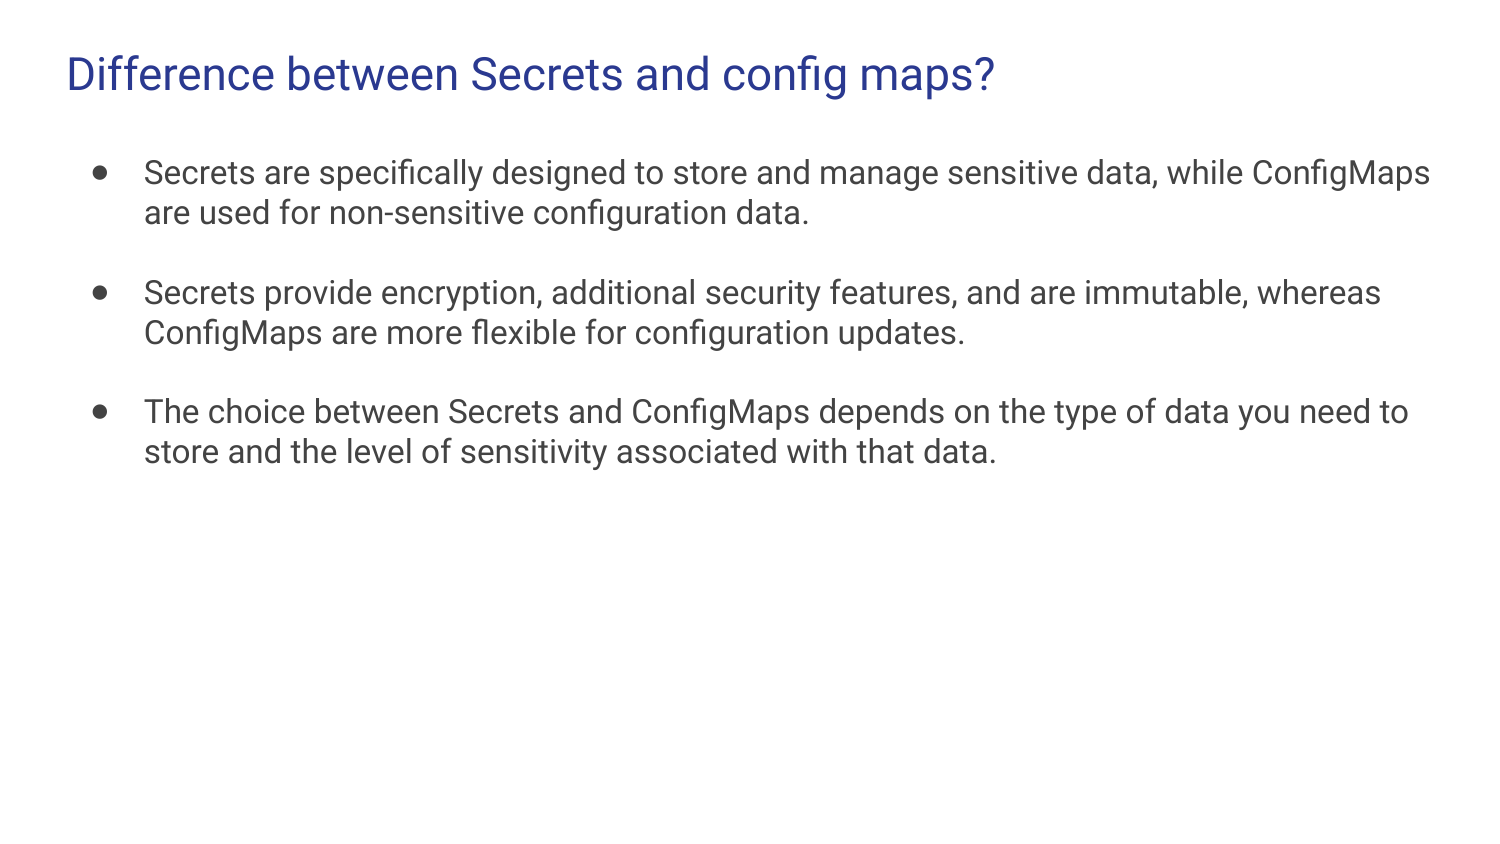

# Difference between Secrets and config maps?
Secrets are specifically designed to store and manage sensitive data, while ConfigMaps are used for non-sensitive configuration data.

Secrets provide encryption, additional security features, and are immutable, whereas ConfigMaps are more flexible for configuration updates.

The choice between Secrets and ConfigMaps depends on the type of data you need to store and the level of sensitivity associated with that data.